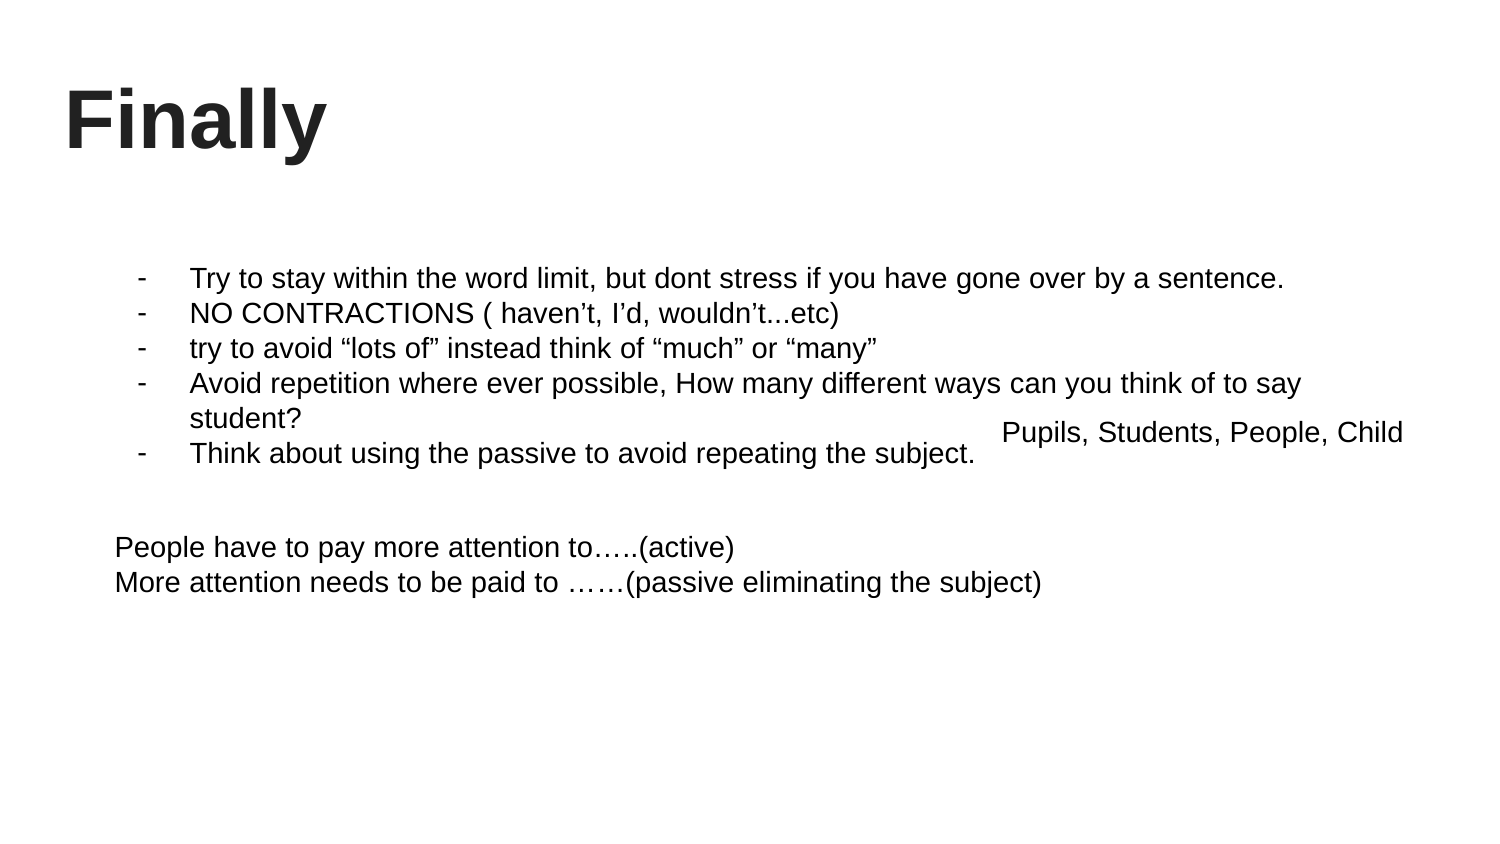

Finally
Try to stay within the word limit, but dont stress if you have gone over by a sentence.
NO CONTRACTIONS ( haven’t, I’d, wouldn’t...etc)
try to avoid “lots of” instead think of “much” or “many”
Avoid repetition where ever possible, How many different ways can you think of to say  student?
Think about using the passive to avoid repeating the subject.
Pupils, Students, People, Child
People have to pay more attention to…..(active)
More attention needs to be paid to ……(passive eliminating the subject)